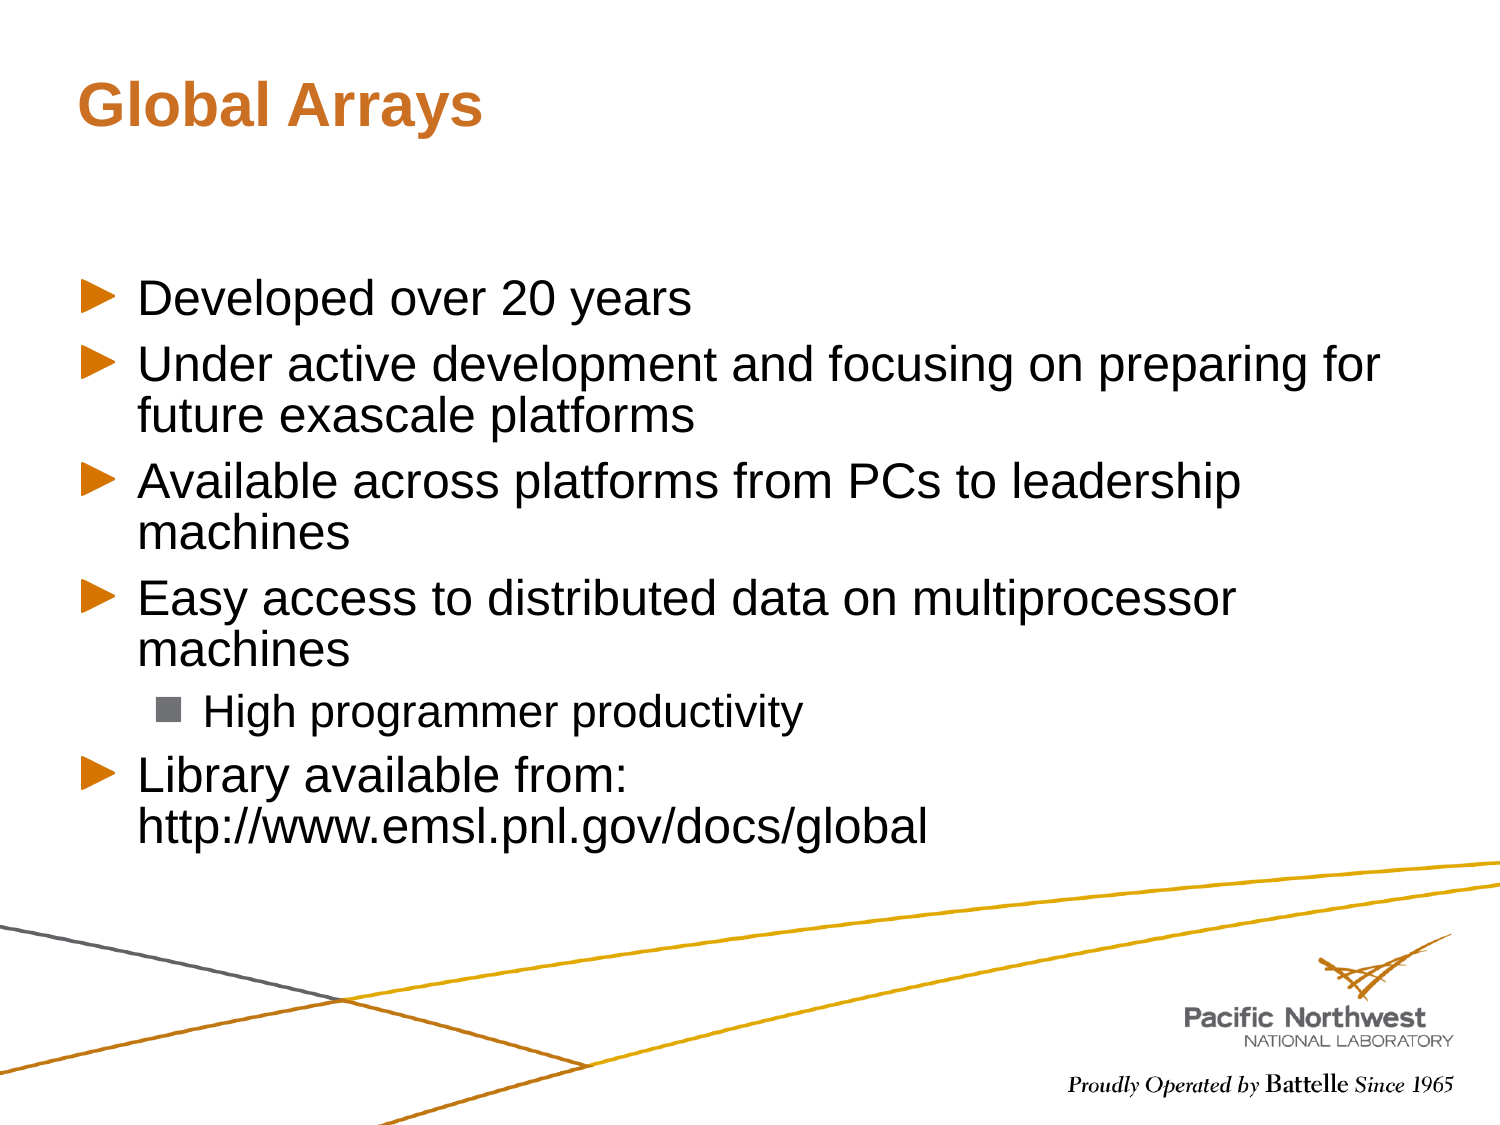

# Global Arrays
Developed over 20 years
Under active development and focusing on preparing for future exascale platforms
Available across platforms from PCs to leadership machines
Easy access to distributed data on multiprocessor machines
High programmer productivity
Library available from: http://www.emsl.pnl.gov/docs/global